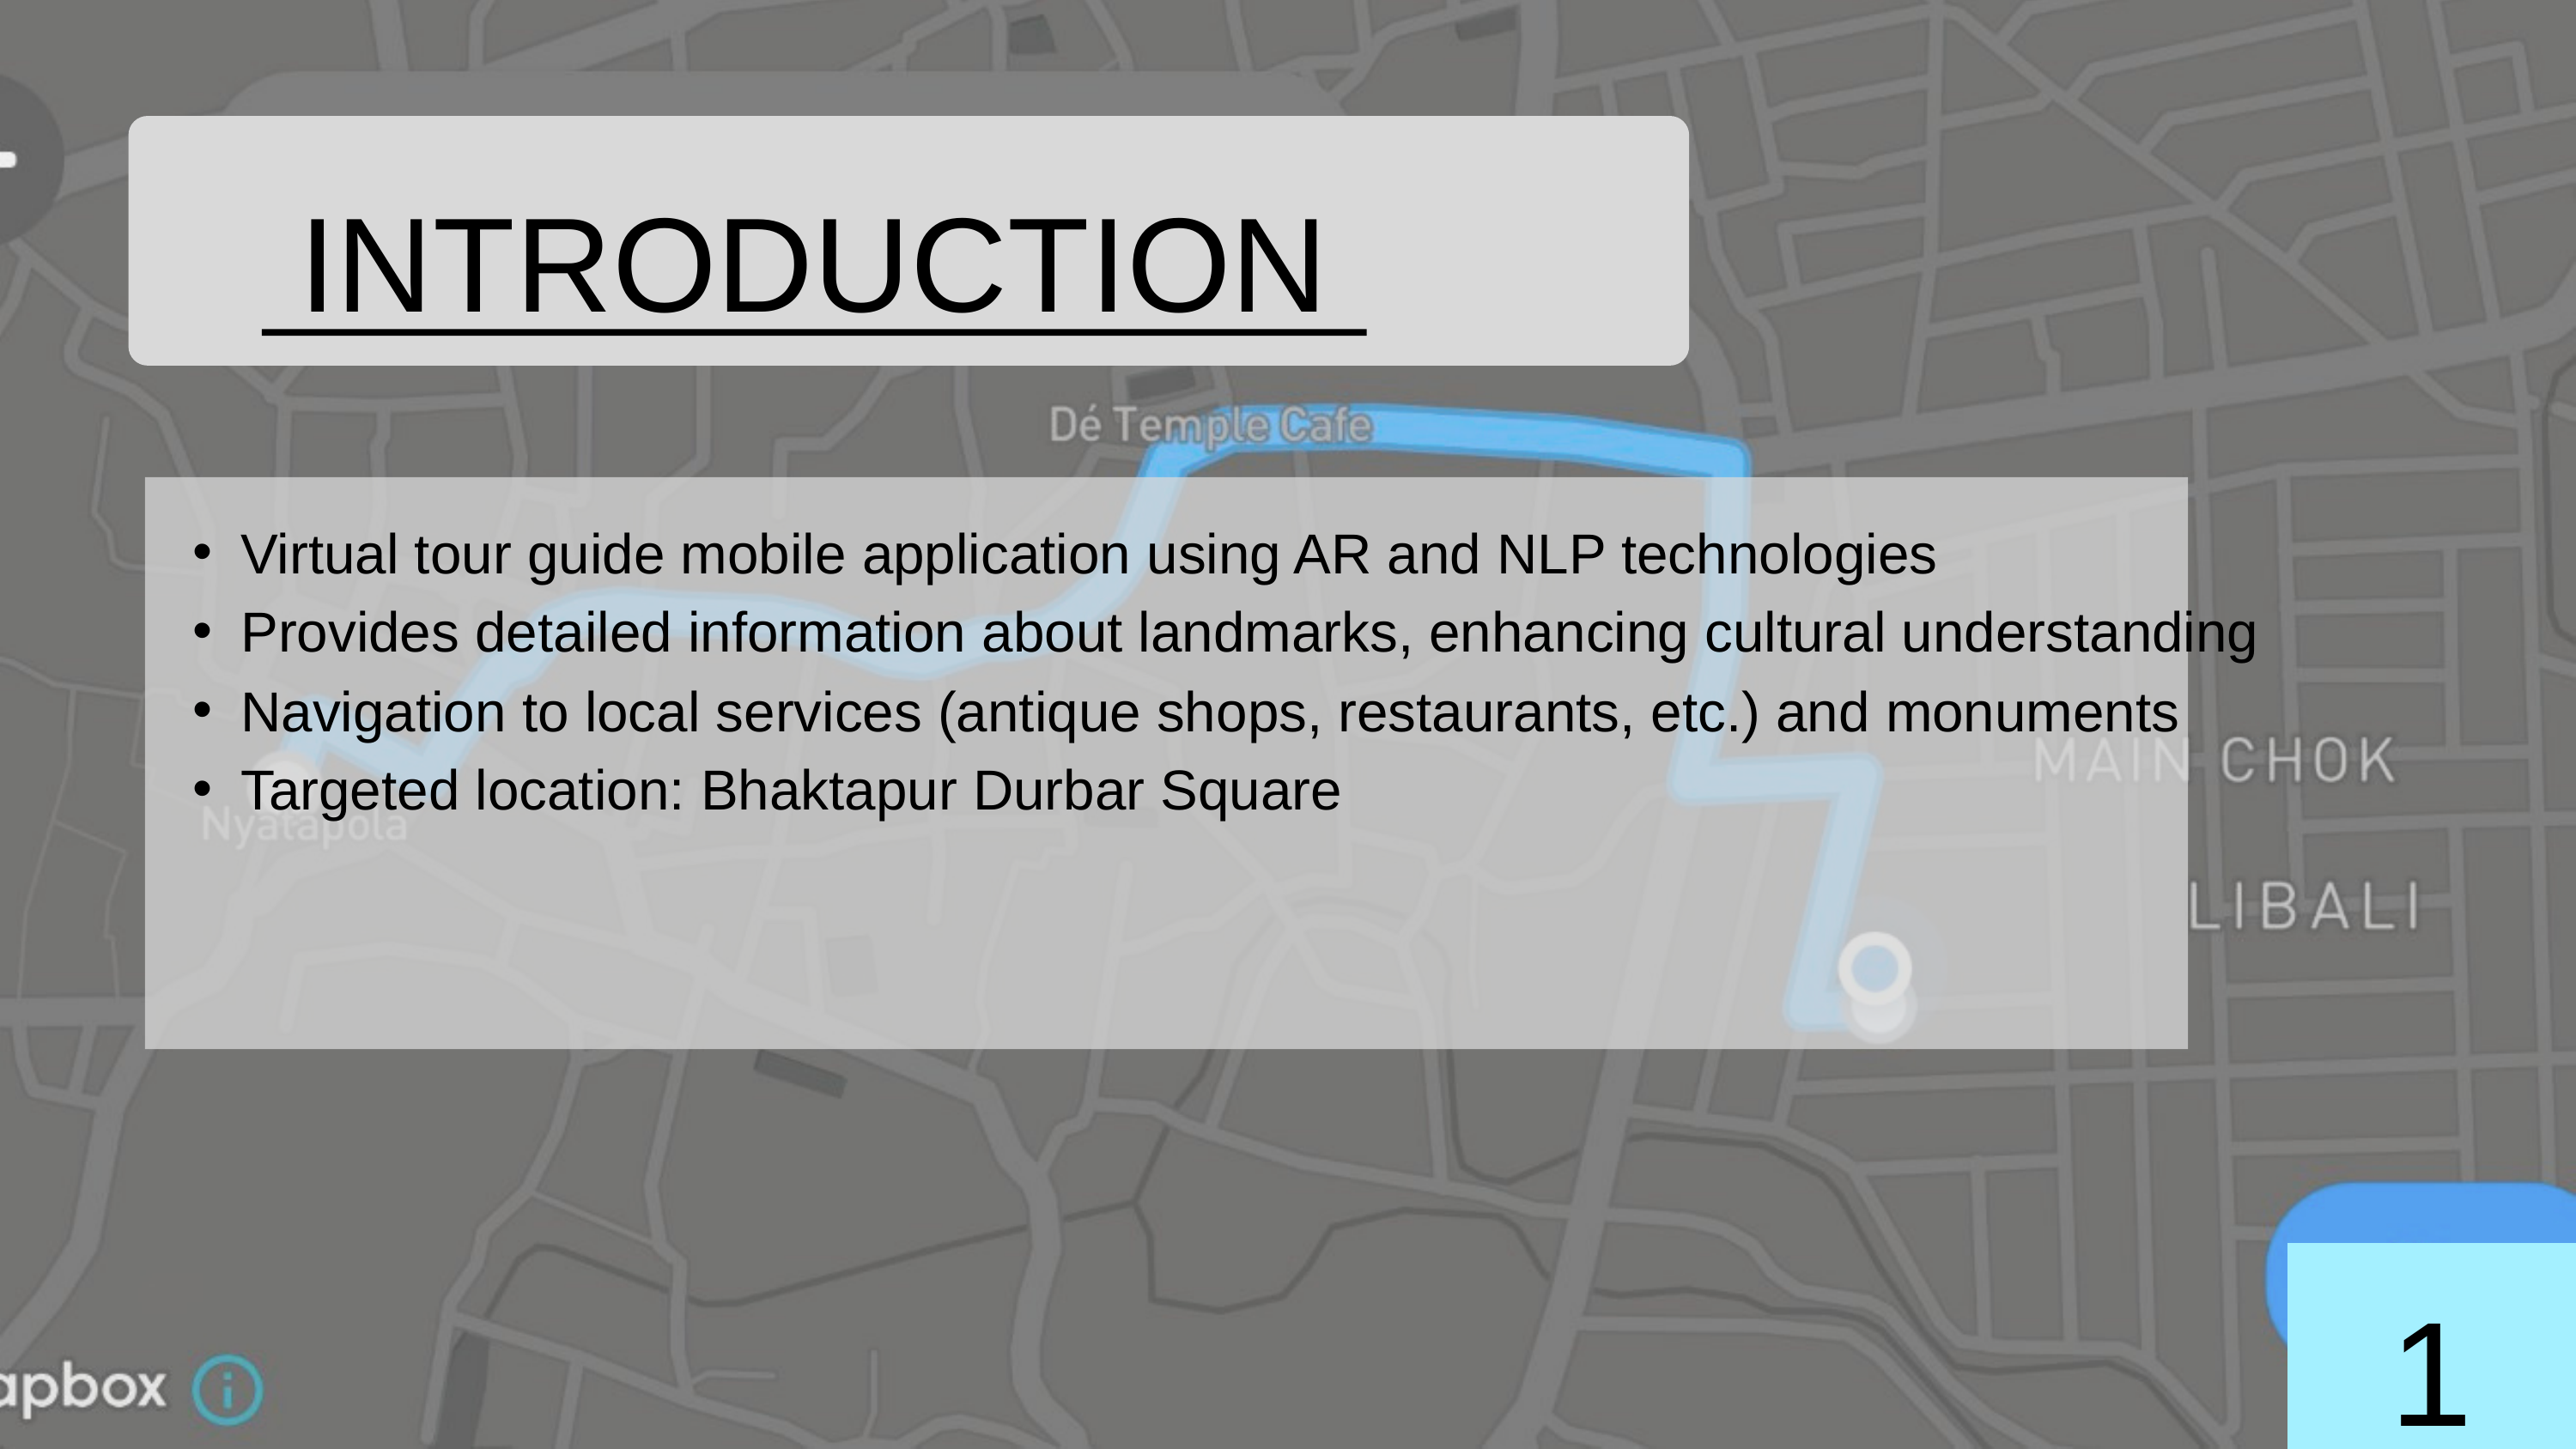

INTRODUCTION

Virtual tour guide mobile application using AR and NLP technologies
Provides detailed information about landmarks, enhancing cultural understanding
Navigation to local services (antique shops, restaurants, etc.) and monuments
Targeted location: Bhaktapur Durbar Square

1